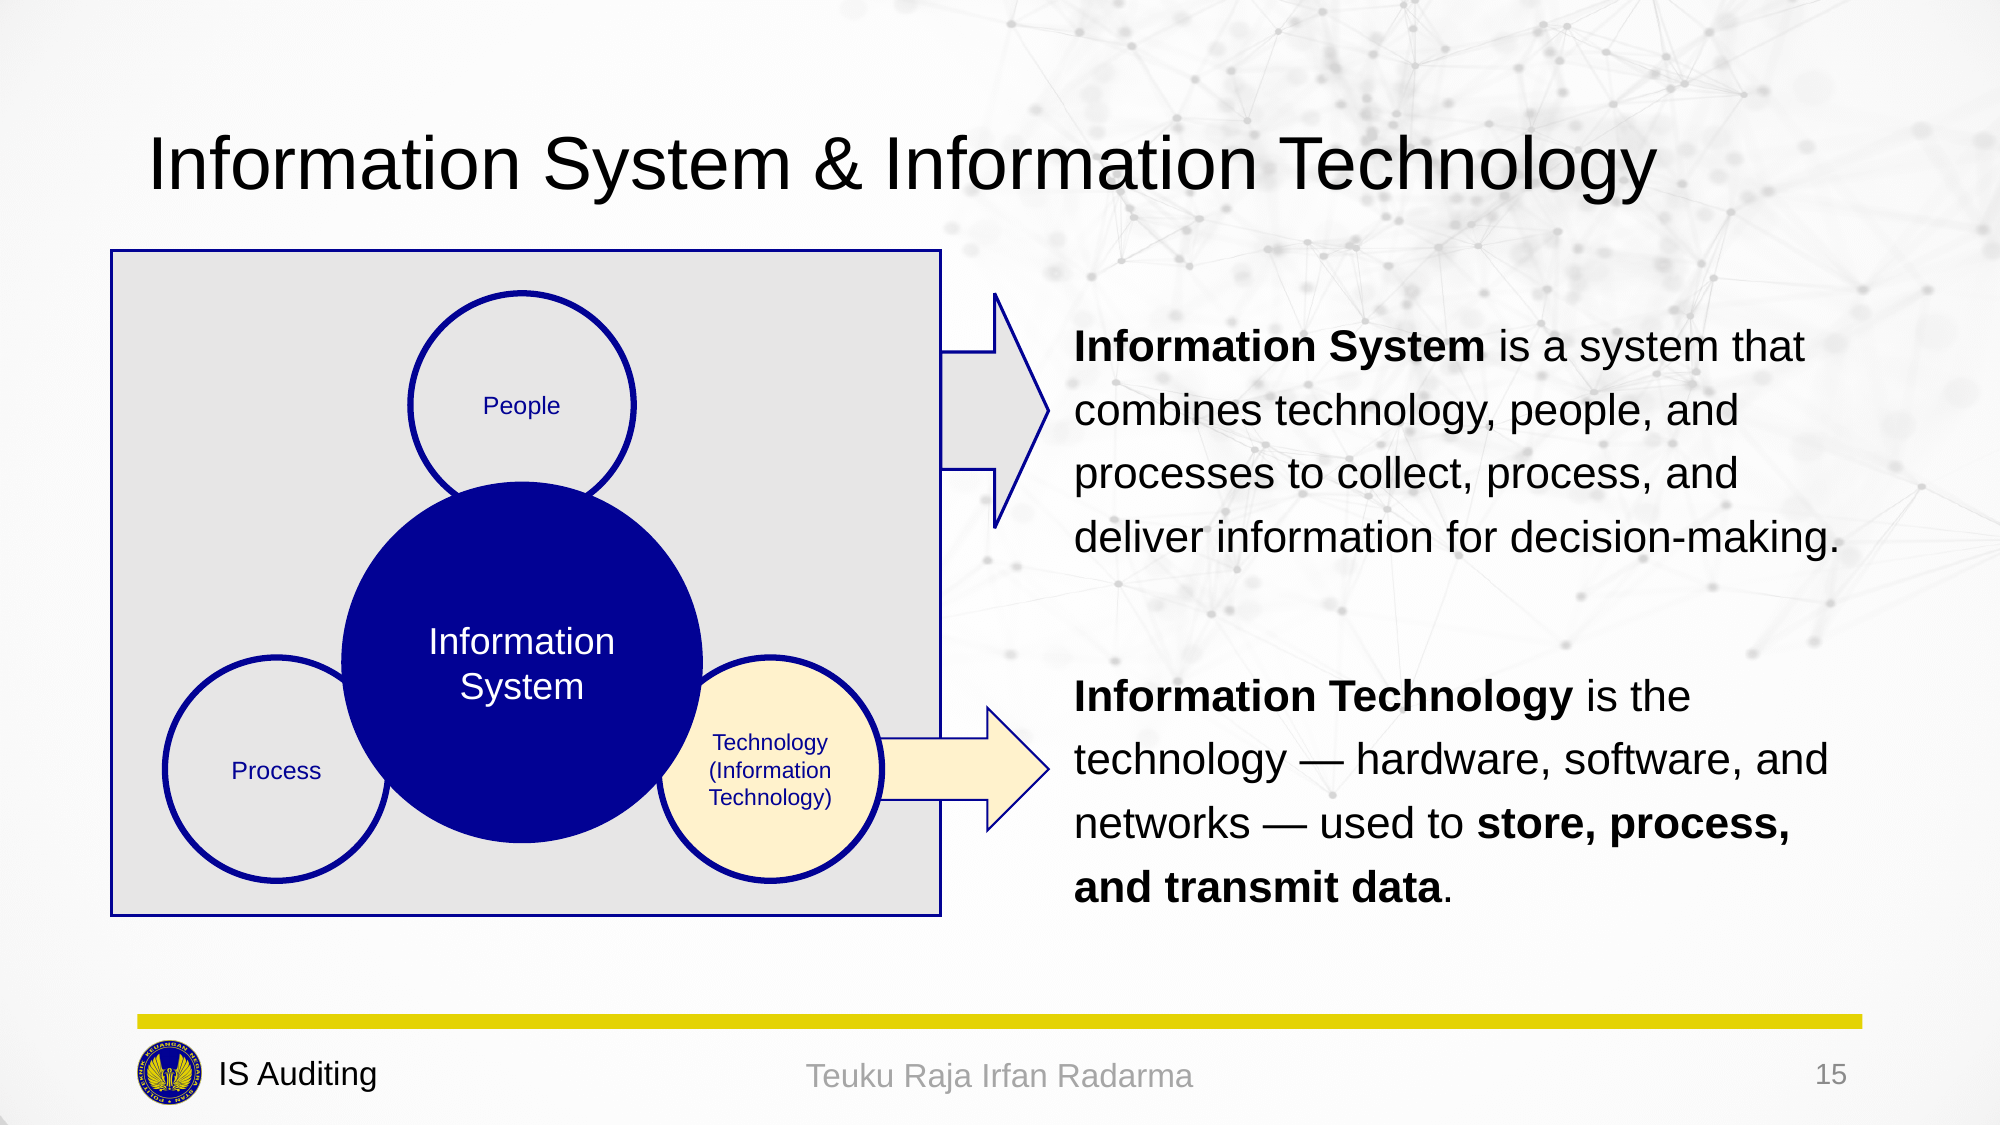

# Information System & Information Technology

People

Information System is a system that combines technology, people, and processes to collect, process, and deliver information for decision-making.

Information Technology is the technology — hardware, software, and networks — used to store, process, and transmit data.
Information System
Process
Technology (Information Technology)

15